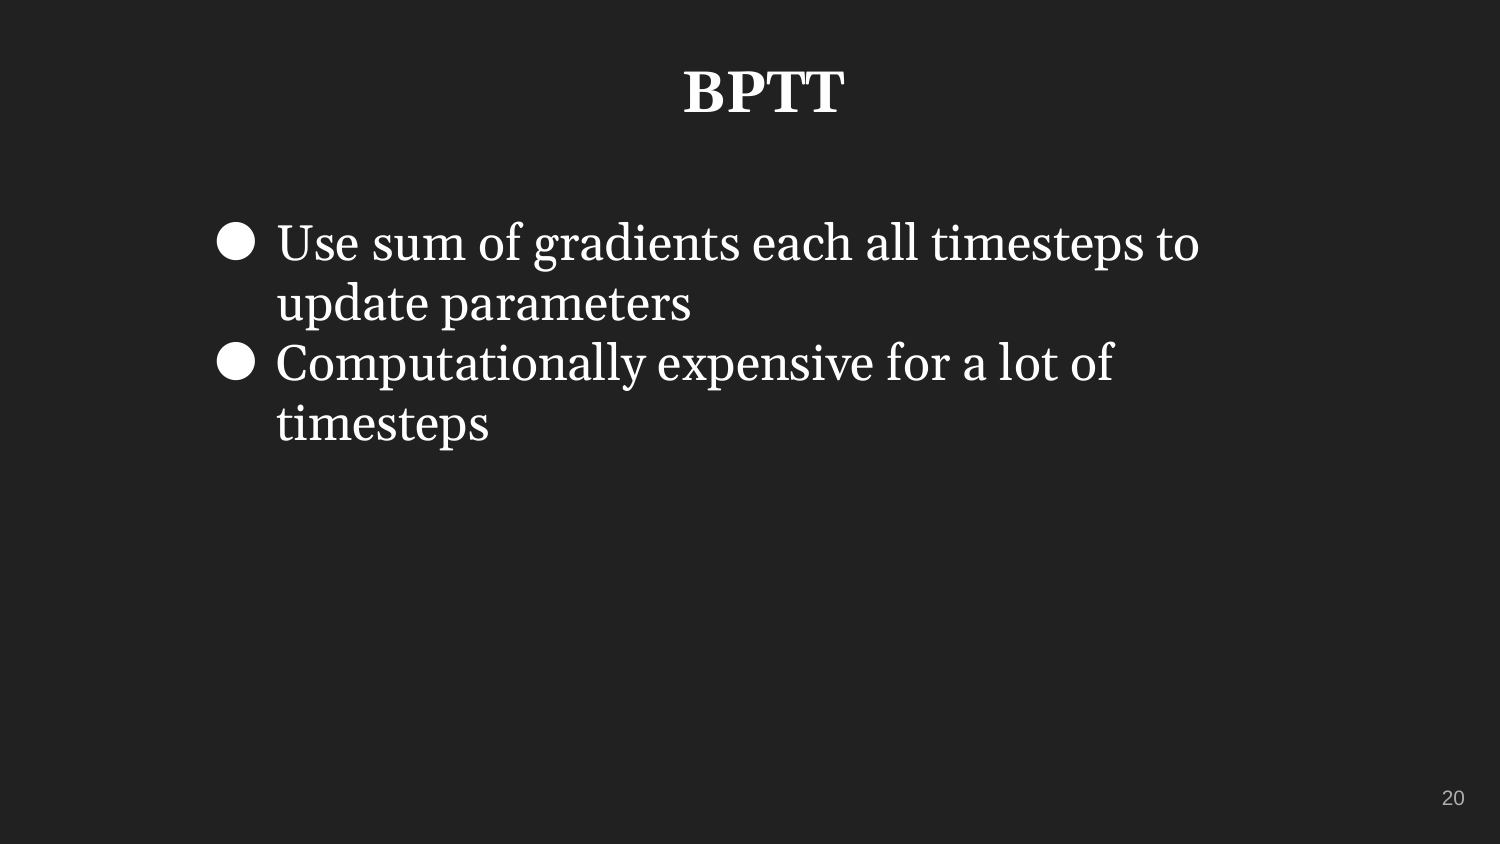

# BPTT
Use sum of gradients each all timesteps to update parameters
Computationally expensive for a lot of timesteps
20